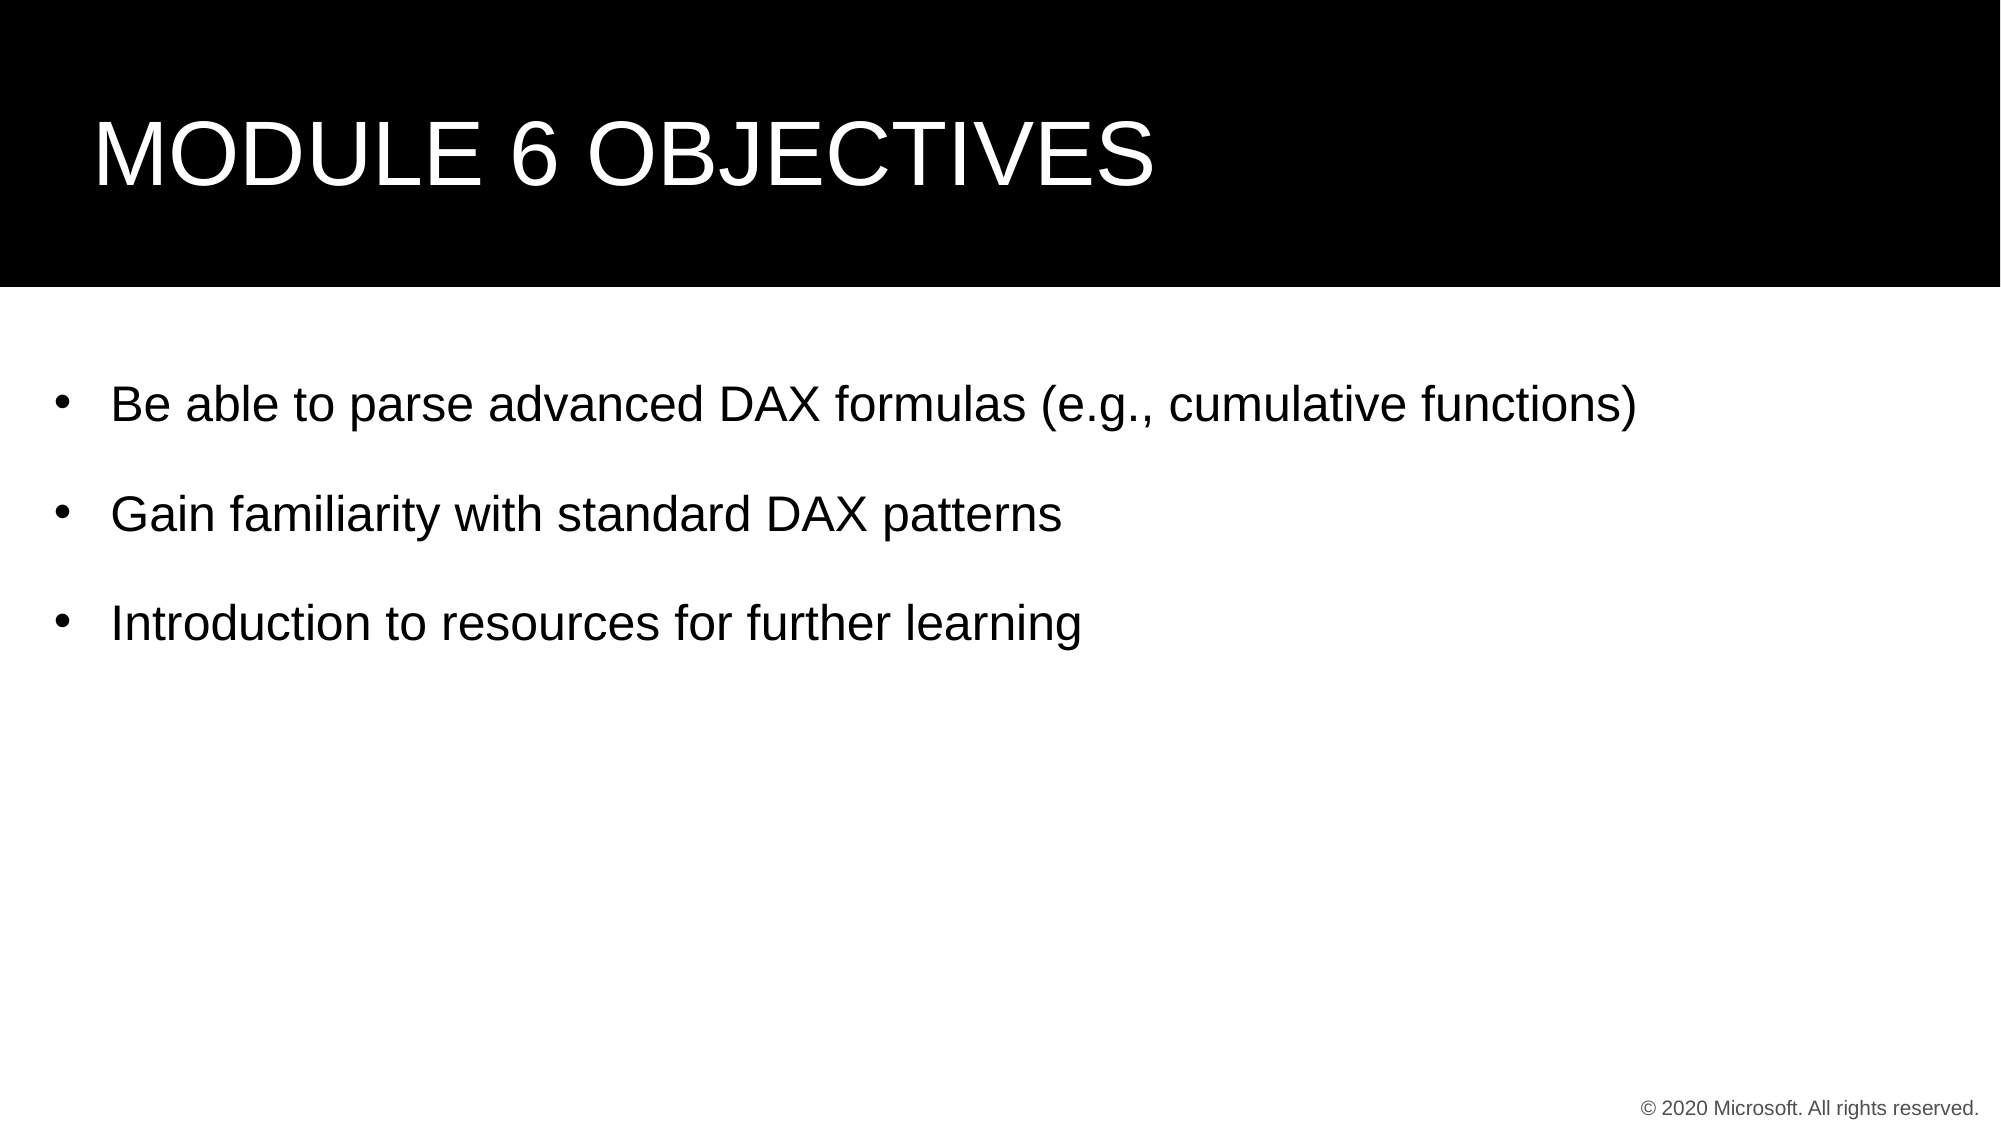

MODULE 6 OBJECTIVES

Be able to parse advanced DAX formulas (e.g., cumulative functions)
Gain familiarity with standard DAX patterns
Introduction to resources for further learning

© 2020 Microsoft. All rights reserved.